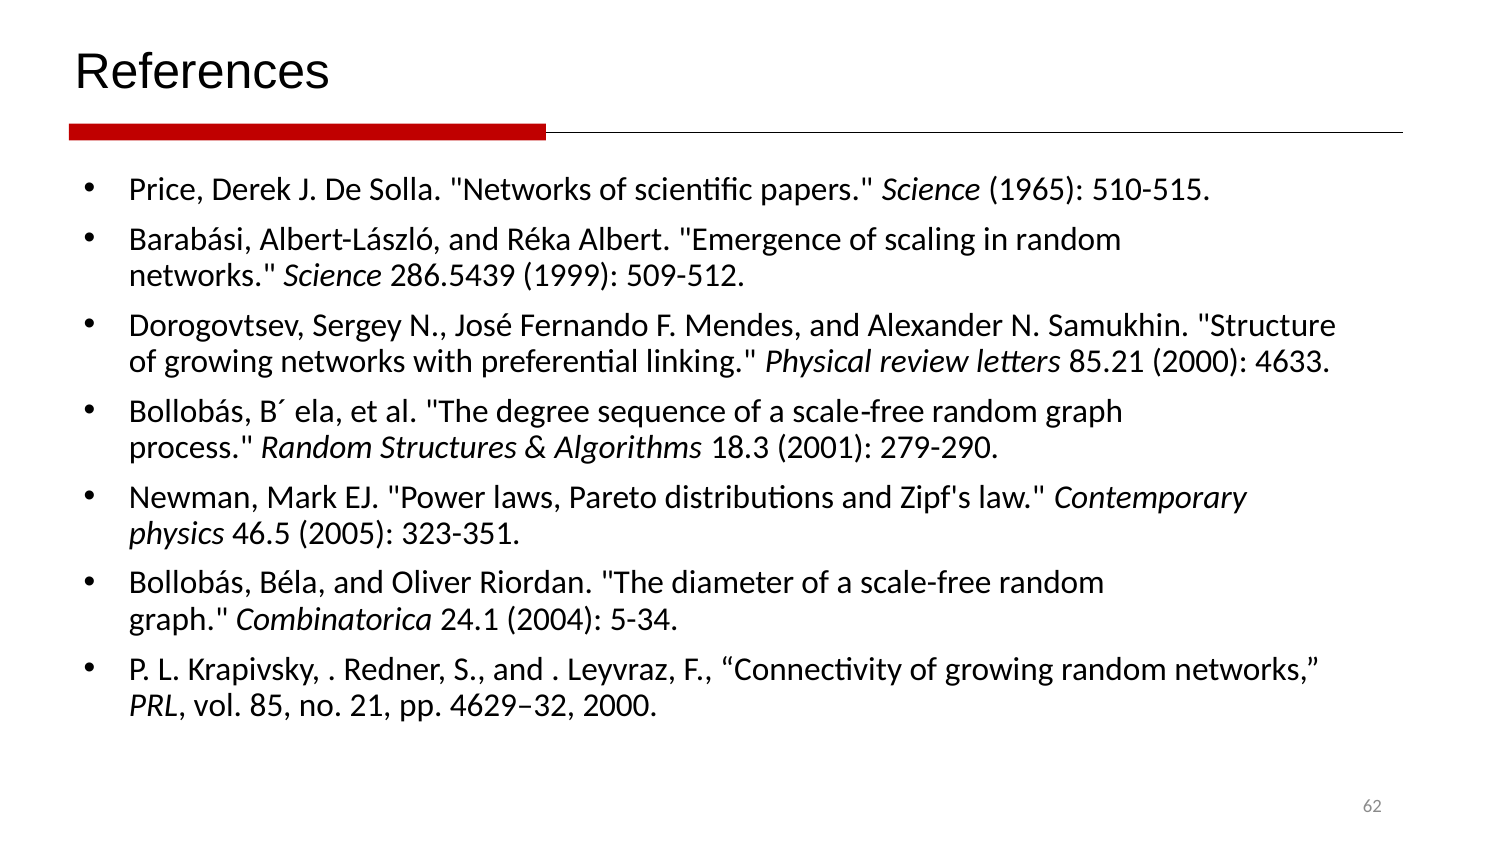

References

Price, Derek J. De Solla. "Networks of scientific papers." Science (1965): 510-515.
Barabási, Albert-László, and Réka Albert. "Emergence of scaling in random networks." Science 286.5439 (1999): 509-512.
Dorogovtsev, Sergey N., José Fernando F. Mendes, and Alexander N. Samukhin. "Structure of growing networks with preferential linking." Physical review letters 85.21 (2000): 4633.
Bollobás, B´ ela, et al. "The degree sequence of a scale‐free random graph process." Random Structures & Algorithms 18.3 (2001): 279-290.
Newman, Mark EJ. "Power laws, Pareto distributions and Zipf's law." Contemporary physics 46.5 (2005): 323-351.
Bollobás, Béla, and Oliver Riordan. "The diameter of a scale-free random graph." Combinatorica 24.1 (2004): 5-34.
P. L. Krapivsky, . Redner, S., and . Leyvraz, F., “Connectivity of growing random networks,” PRL, vol. 85, no. 21, pp. 4629–32, 2000.

62